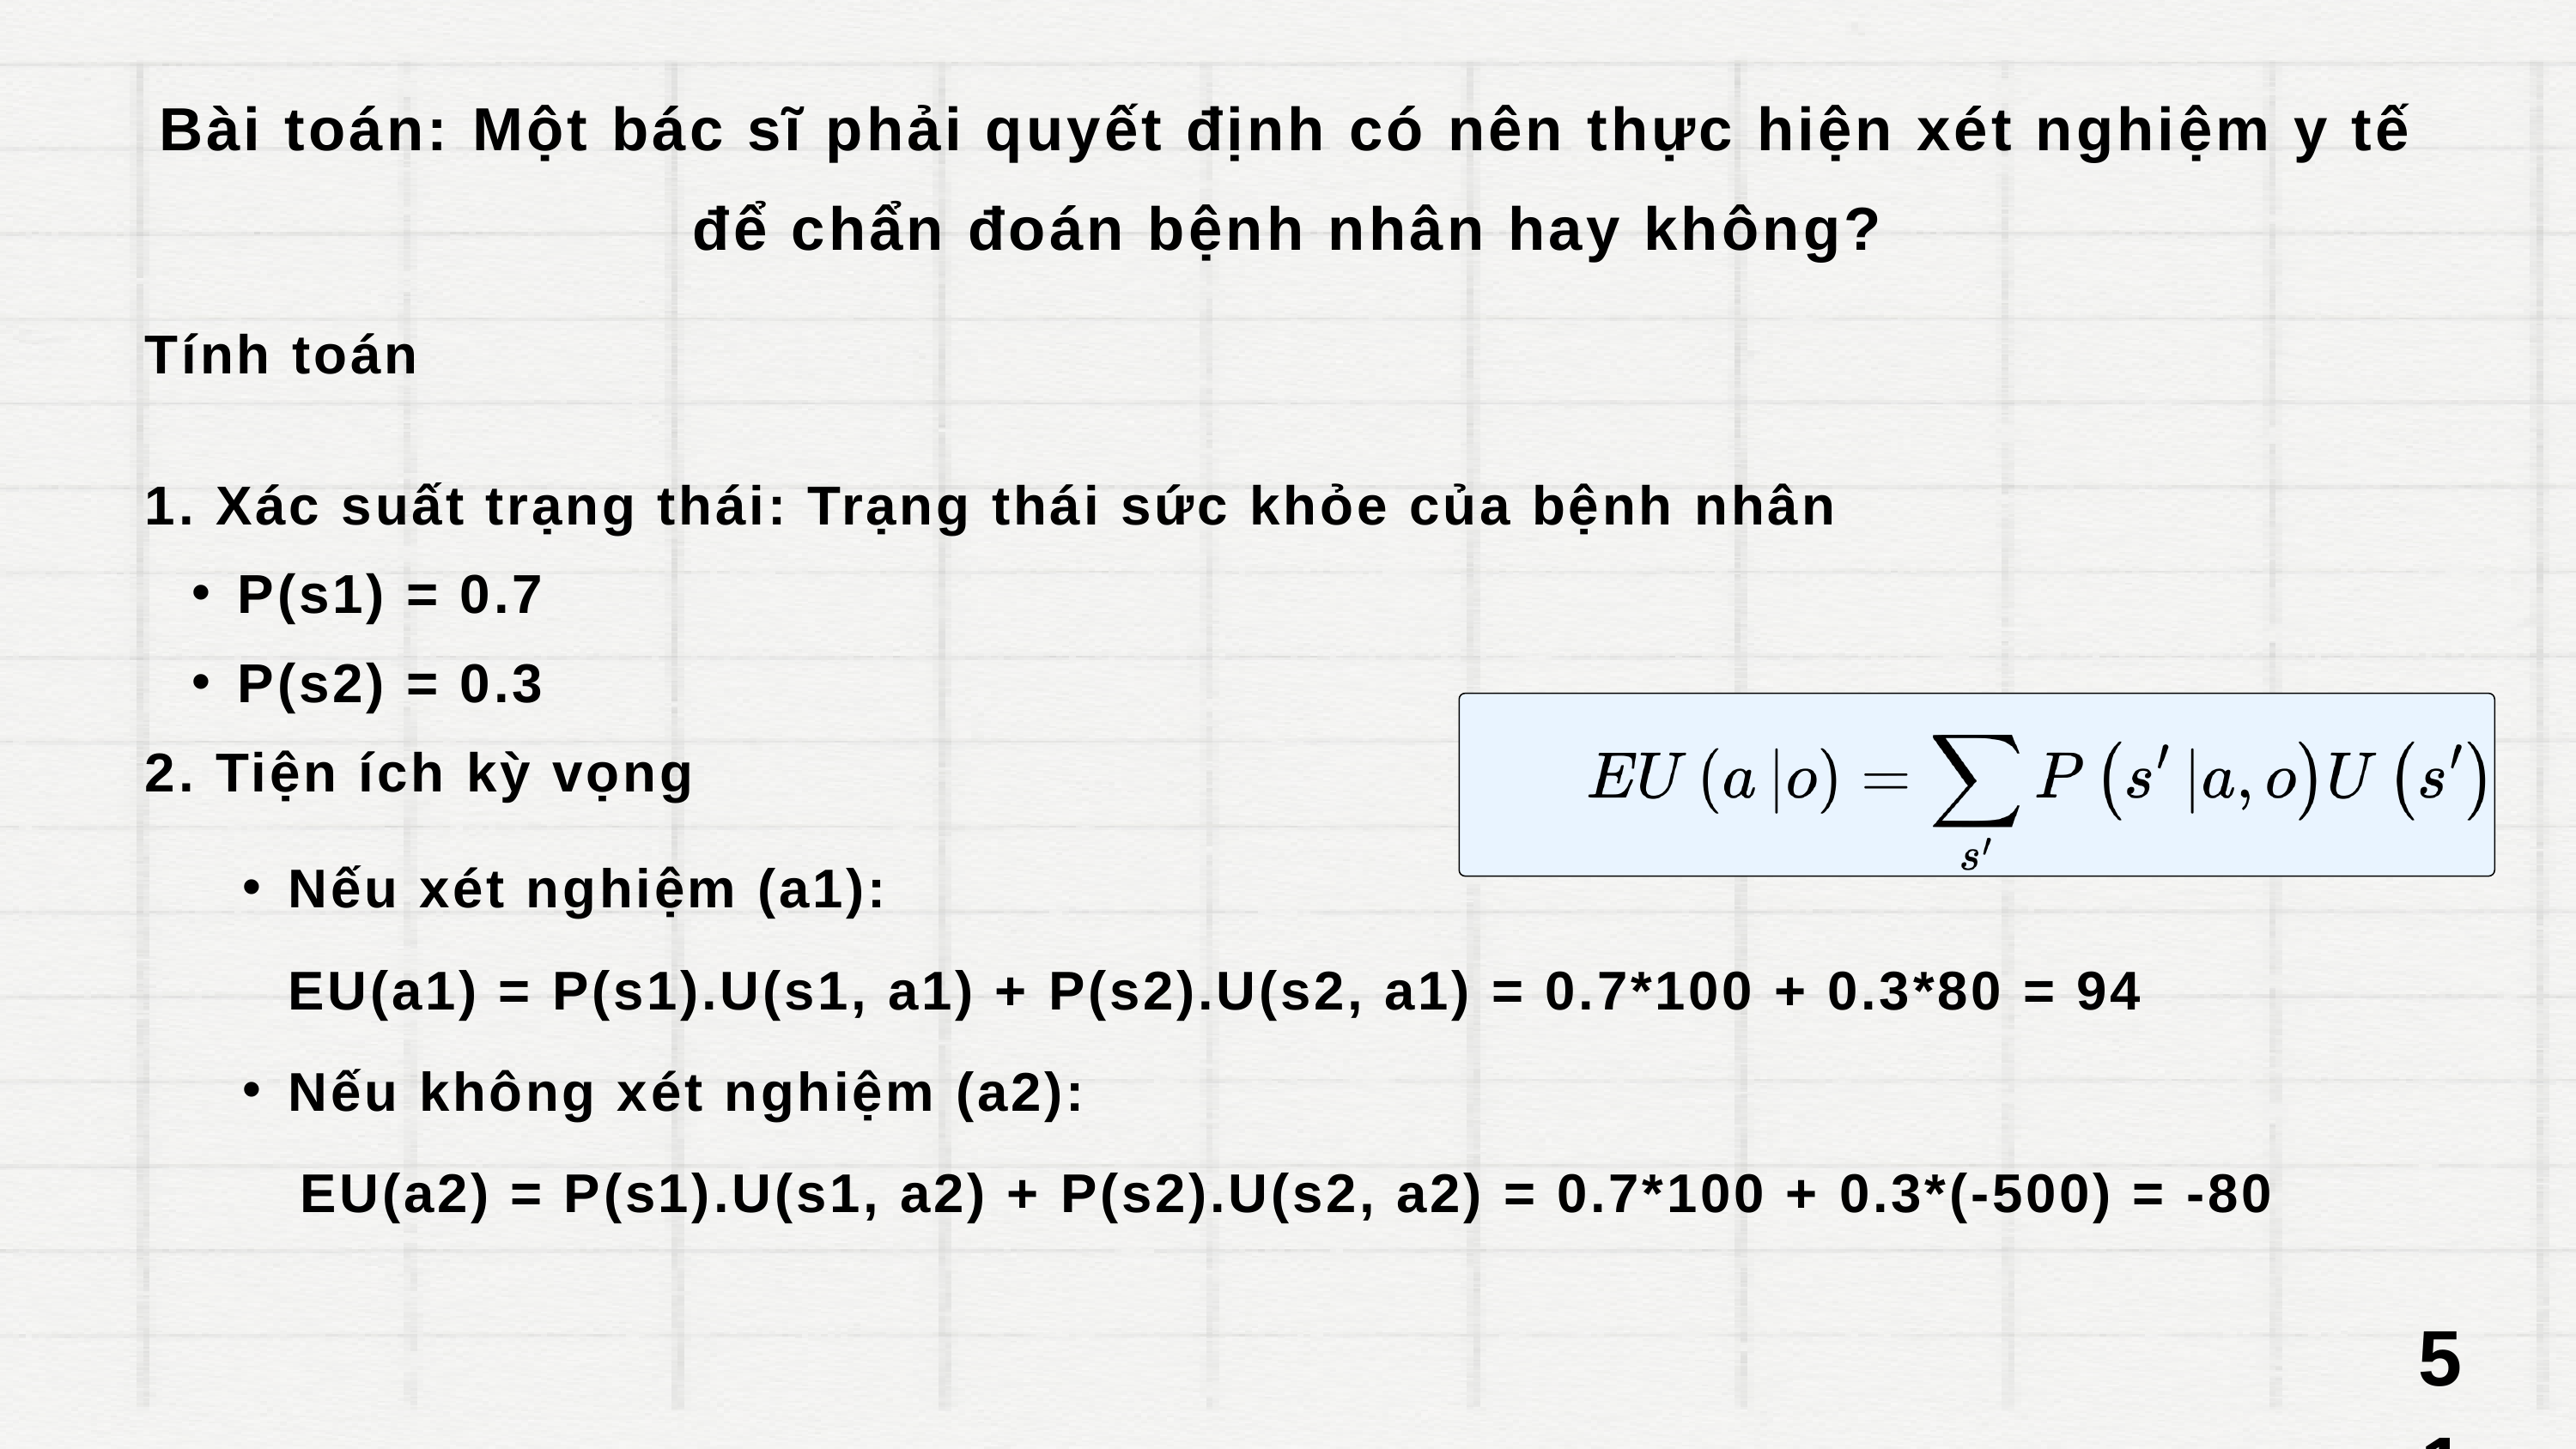

Bài toán: Một bác sĩ phải quyết định có nên thực hiện xét nghiệm y tế để chẩn đoán bệnh nhân hay không?

Tính toán
1. Xác suất trạng thái: Trạng thái sức khỏe của bệnh nhân
P(s1) = 0.7
P(s2) = 0.3
2. Tiện ích kỳ vọng

Nếu xét nghiệm (a1):
     EU(a1) = P(s1).U(s1, a1) + P(s2).U(s2, a1) = 0.7*100 + 0.3*80 = 94
Nếu không xét nghiệm (a2):
EU(a2) = P(s1).U(s1, a2) + P(s2).U(s2, a2) = 0.7*100 + 0.3*(-500) = -80
51